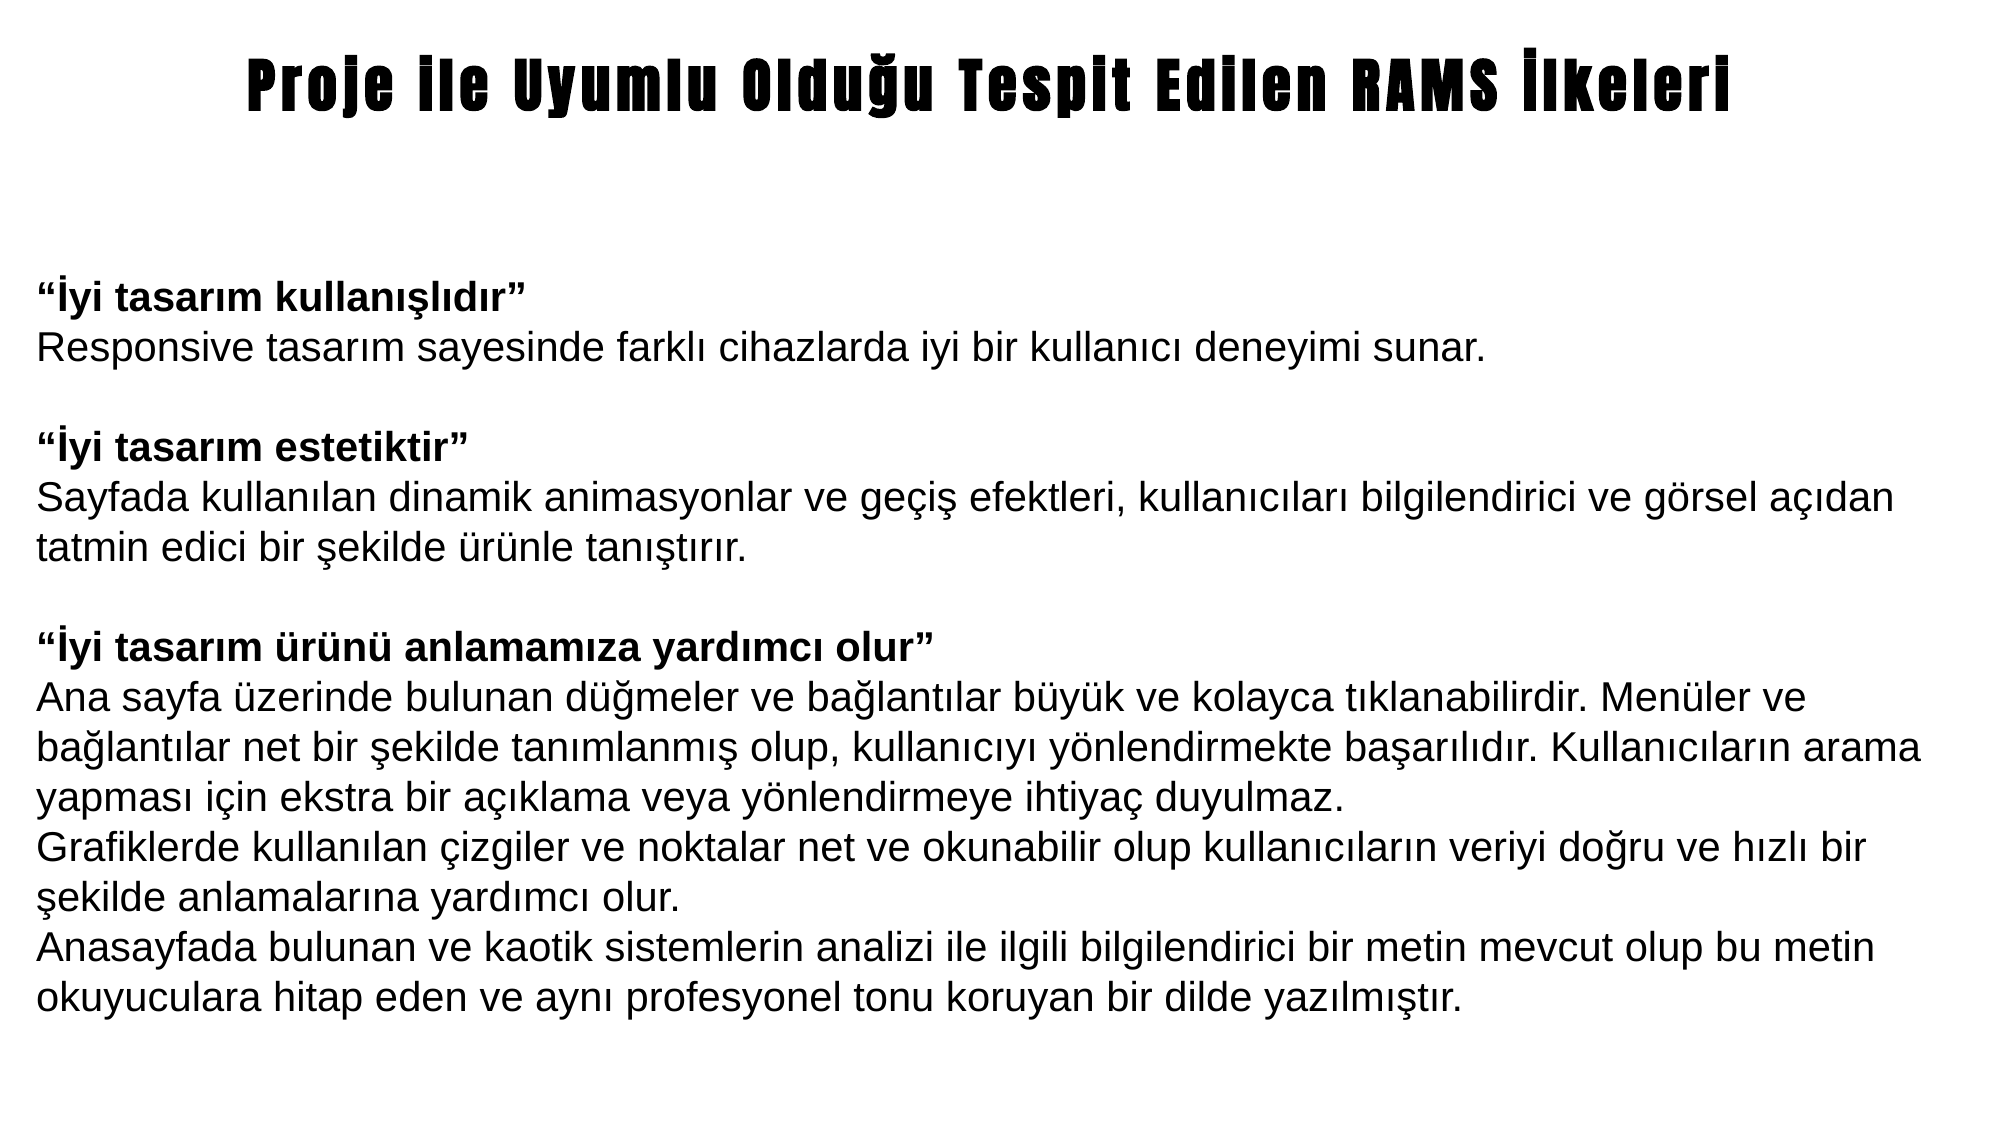

Proje ile Uyumlu Olduğu Tespit Edilen RAMS İlkeleri

“İyi tasarım kullanışlıdır”
Responsive tasarım sayesinde farklı cihazlarda iyi bir kullanıcı deneyimi sunar.

“İyi tasarım estetiktir”
Sayfada kullanılan dinamik animasyonlar ve geçiş efektleri, kullanıcıları bilgilendirici ve görsel açıdan tatmin edici bir şekilde ürünle tanıştırır.

“İyi tasarım ürünü anlamamıza yardımcı olur”
Ana sayfa üzerinde bulunan düğmeler ve bağlantılar büyük ve kolayca tıklanabilirdir. Menüler ve bağlantılar net bir şekilde tanımlanmış olup, kullanıcıyı yönlendirmekte başarılıdır. Kullanıcıların arama yapması için ekstra bir açıklama veya yönlendirmeye ihtiyaç duyulmaz.
Grafiklerde kullanılan çizgiler ve noktalar net ve okunabilir olup kullanıcıların veriyi doğru ve hızlı bir şekilde anlamalarına yardımcı olur.
Anasayfada bulunan ve kaotik sistemlerin analizi ile ilgili bilgilendirici bir metin mevcut olup bu metin okuyuculara hitap eden ve aynı profesyonel tonu koruyan bir dilde yazılmıştır.